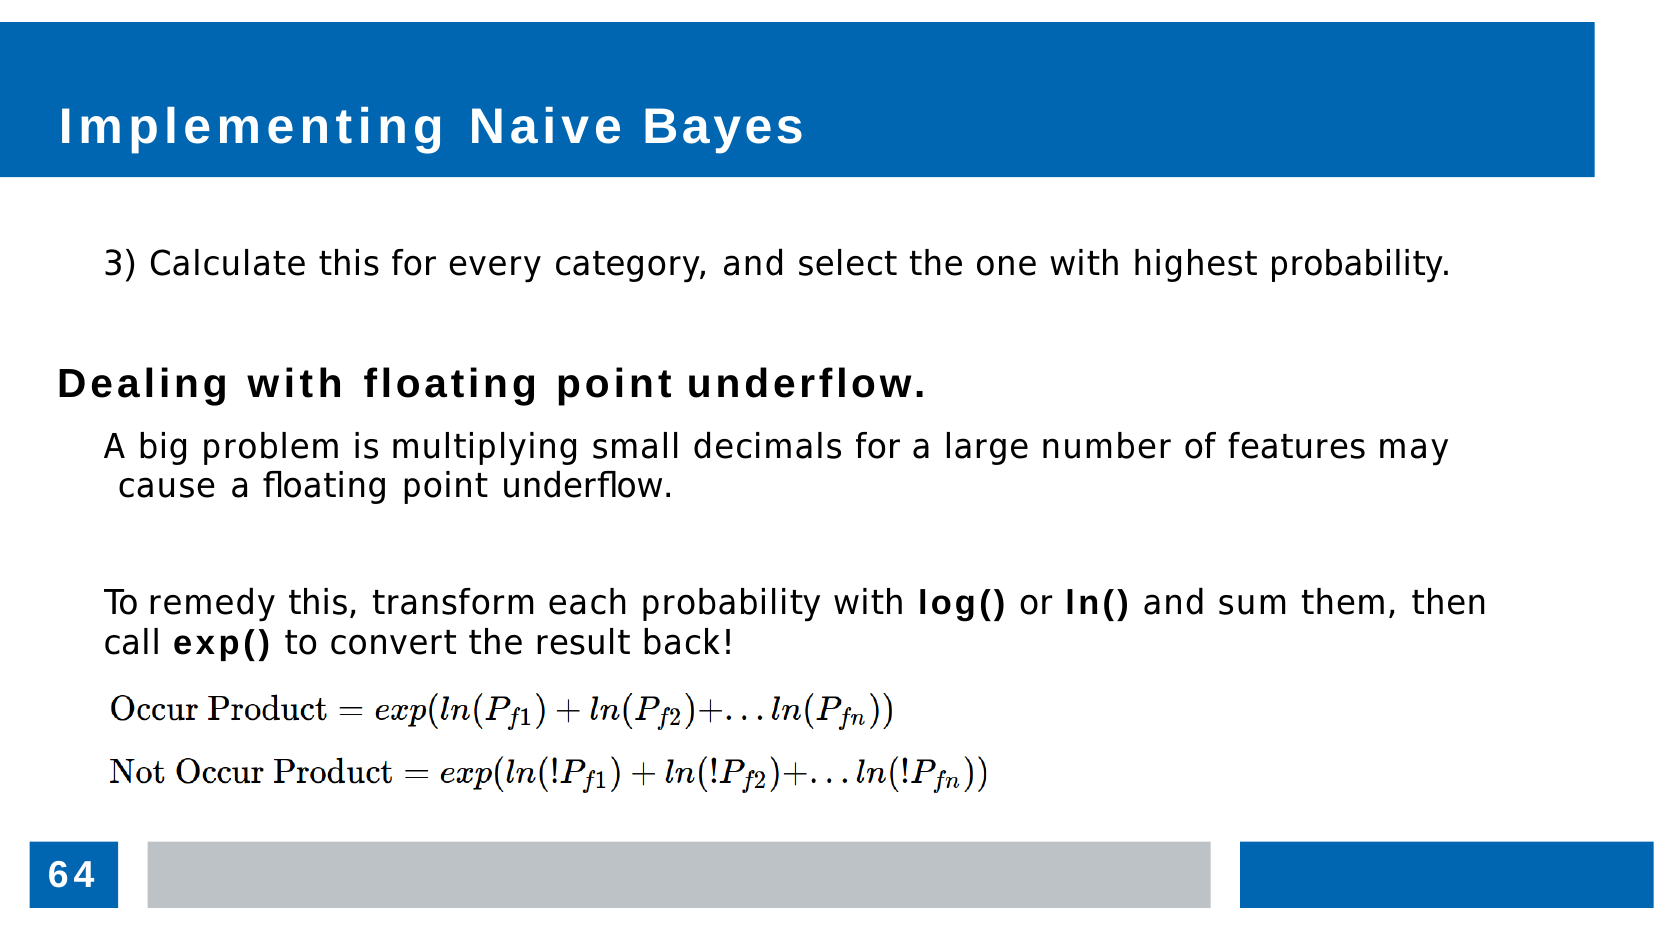

# Implementing Naive Bayes
3) Calculate this for every category, and select the one with highest probability.

Dealing with floating point underflow.
A big problem is multiplying small decimals for a large number of features may  cause a floating point underflow.

To remedy this, transform each probability with log() or ln() and sum them, then  call exp() to convert the result back!

64